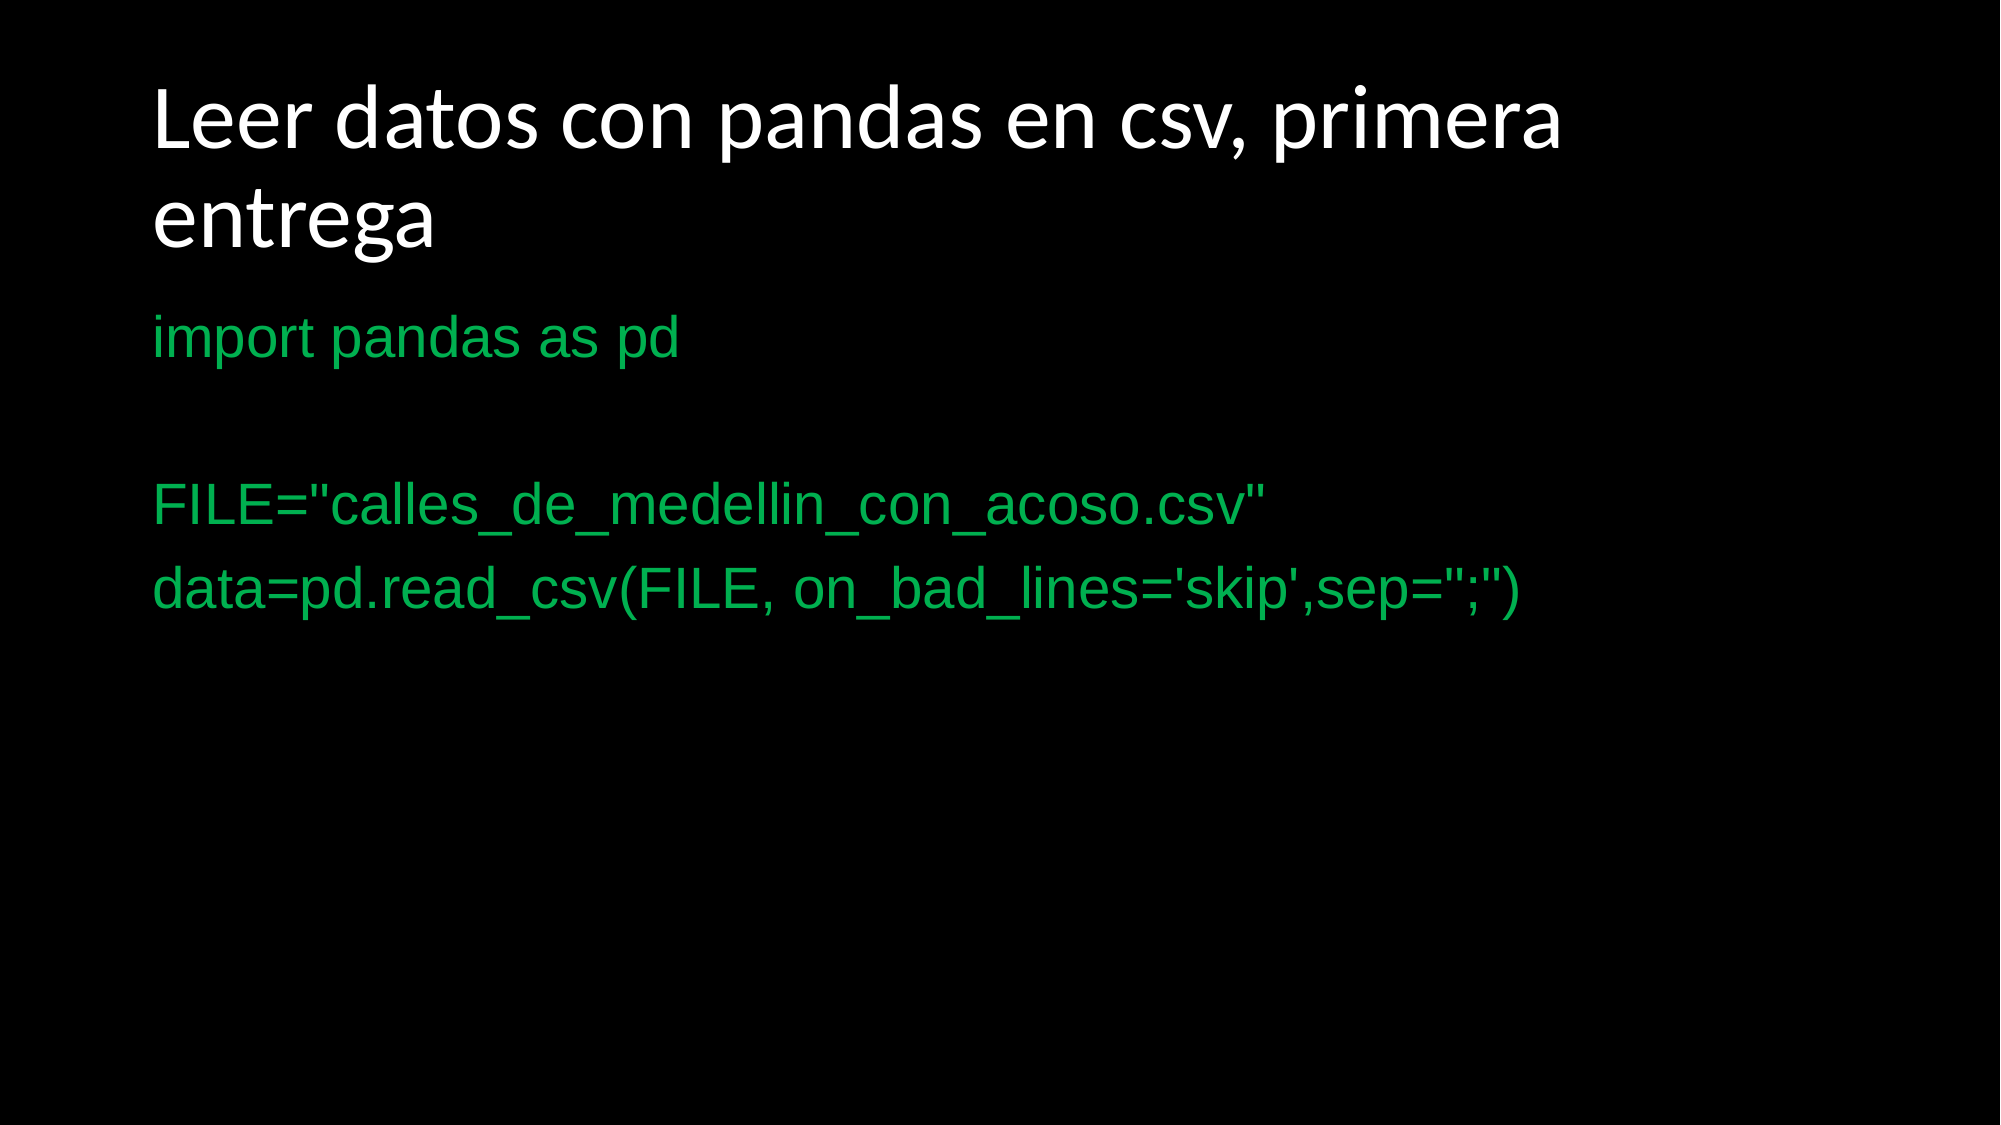

# Leer datos con pandas en csv, primera entrega
import pandas as pd

FILE="calles_de_medellin_con_acoso.csv"
data=pd.read_csv(FILE, on_bad_lines='skip',sep=";")